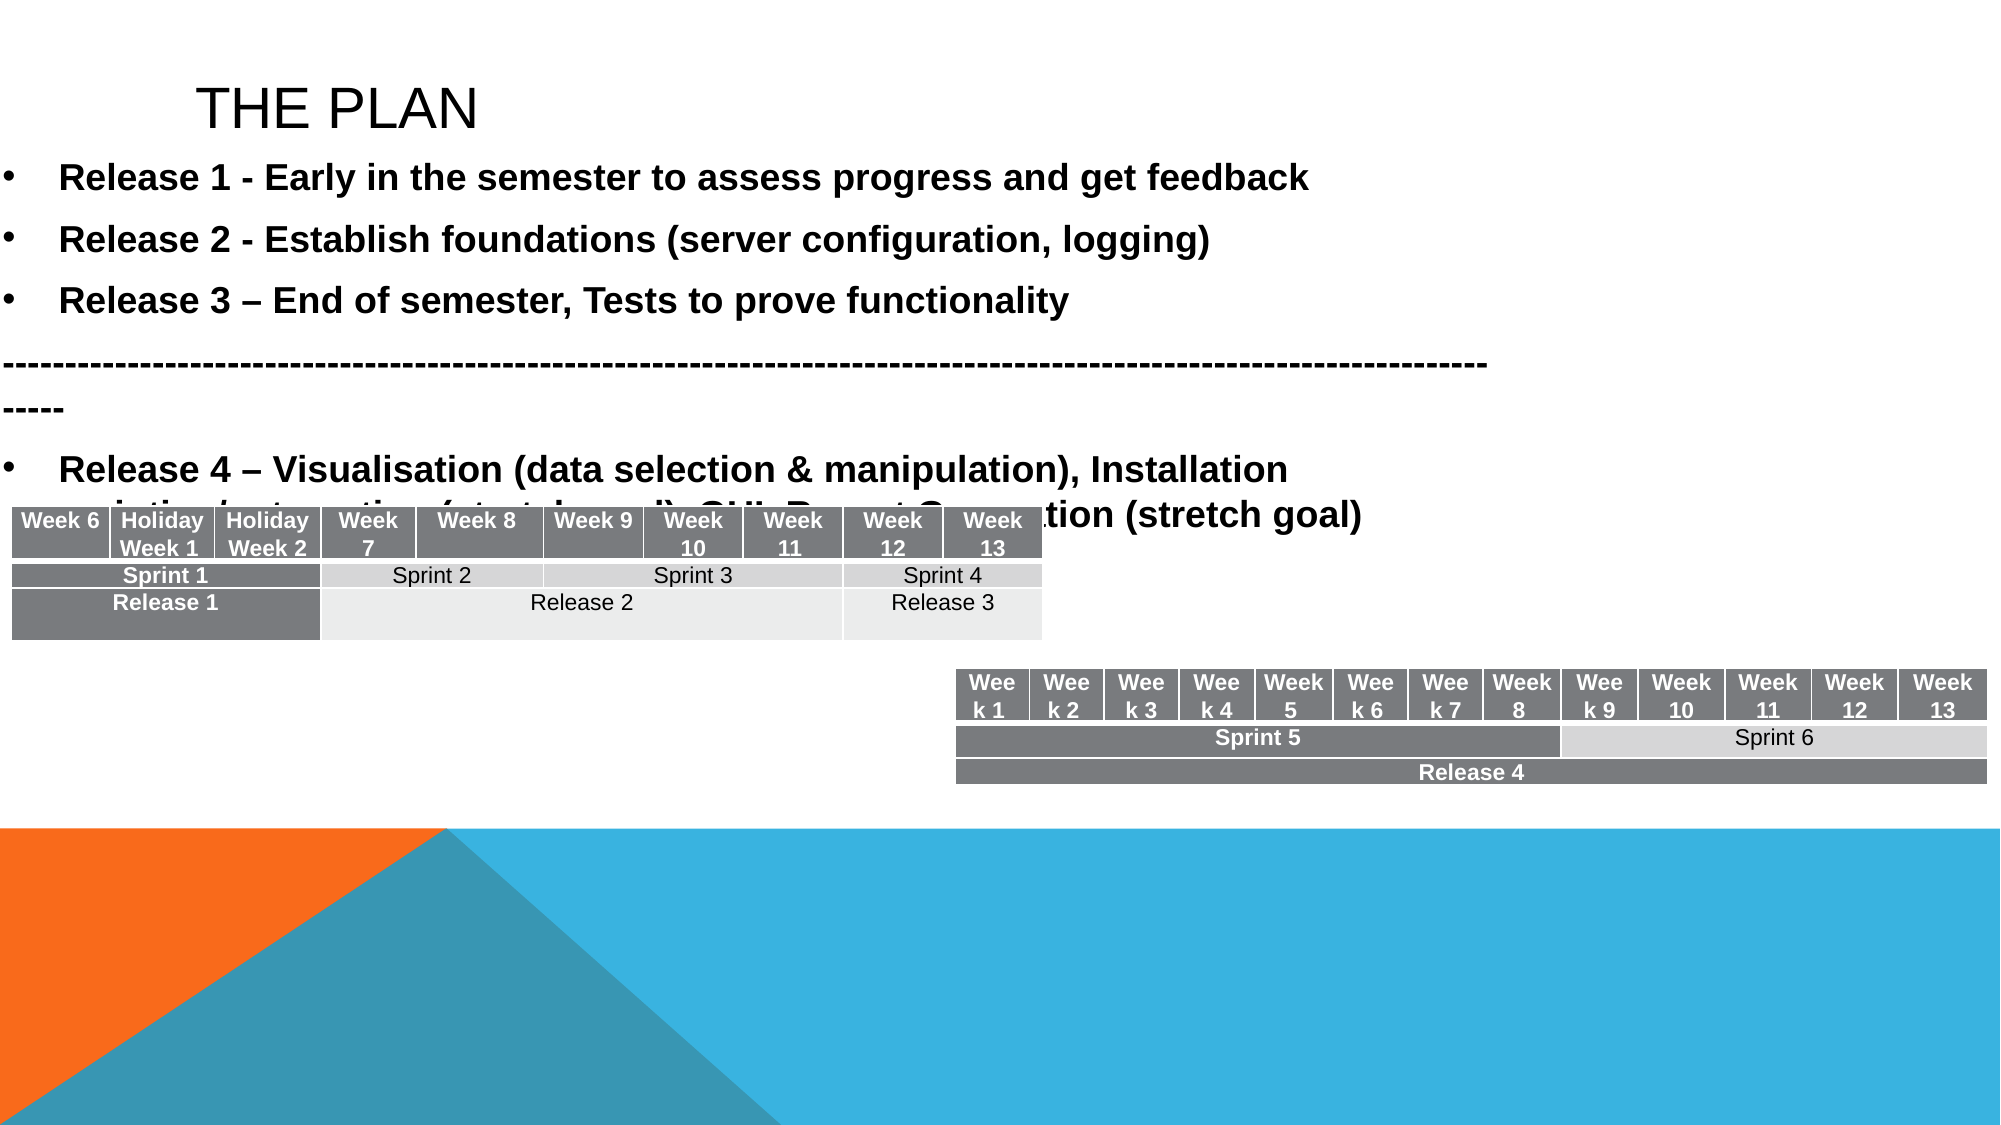

# The plan
Release 1 - Early in the semester to assess progress and get feedback
Release 2 - Establish foundations (server configuration, logging)
Release 3 – End of semester, Tests to prove functionality
----------------------------------------------------------------------------------------------------------------------------
Release 4 – Visualisation (data selection & manipulation), Installation scripting/automation (stretch goal), GUI, Report Generation (stretch goal)
| Week 6 | Holiday Week 1 | Holiday Week 2 | Week 7 | Week 8 | Week 9 | Week 10 | Week 11 | Week 12 | Week 13 |
| --- | --- | --- | --- | --- | --- | --- | --- | --- | --- |
| Sprint 1 |  |  | Sprint 2 |  | Sprint 3 |  |  | Sprint 4 |  |
| Release 1 |  |  | Release 2 |  |  |  |  | Release 3 |  |
| Week 1 | Week 2 | Week 3 | Week 4 | Week 5 | Week 6 | Week 7 | Week 8 | Week 9 | Week 10 | Week 11 | Week 12 | Week 13 |
| --- | --- | --- | --- | --- | --- | --- | --- | --- | --- | --- | --- | --- |
| Sprint 5 |  |  |  |  |  |  |  | Sprint 6 |  |  |  |  |
| Release 4 |  |  |  |  |  |  |  |  |  |  |  |  |